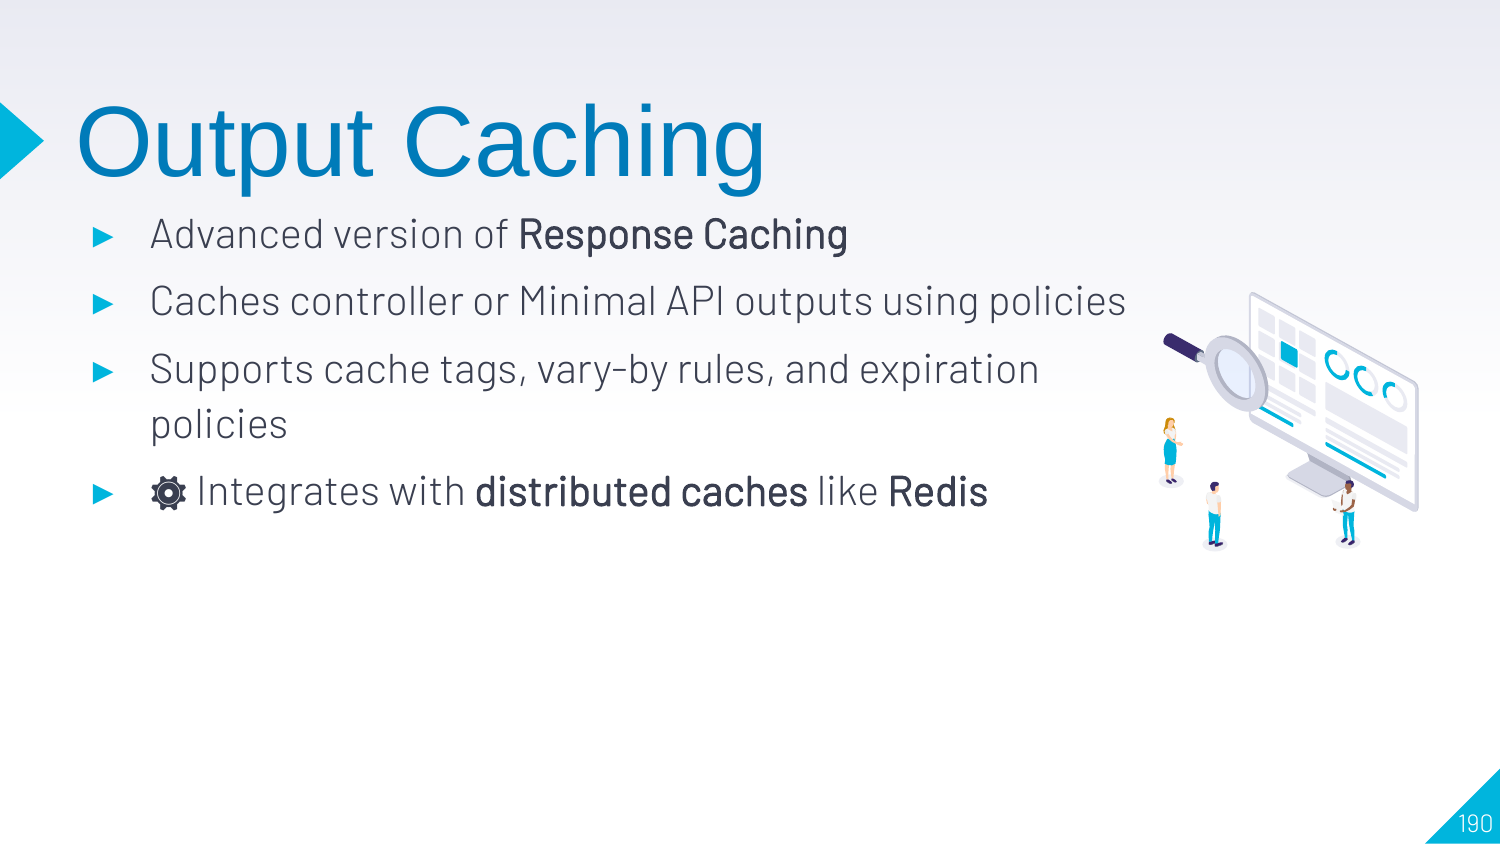

# Output Caching
Advanced version of Response Caching
Caches controller or Minimal API outputs using policies
Supports cache tags, vary-by rules, and expiration policies
⚙️ Integrates with distributed caches like Redis

190